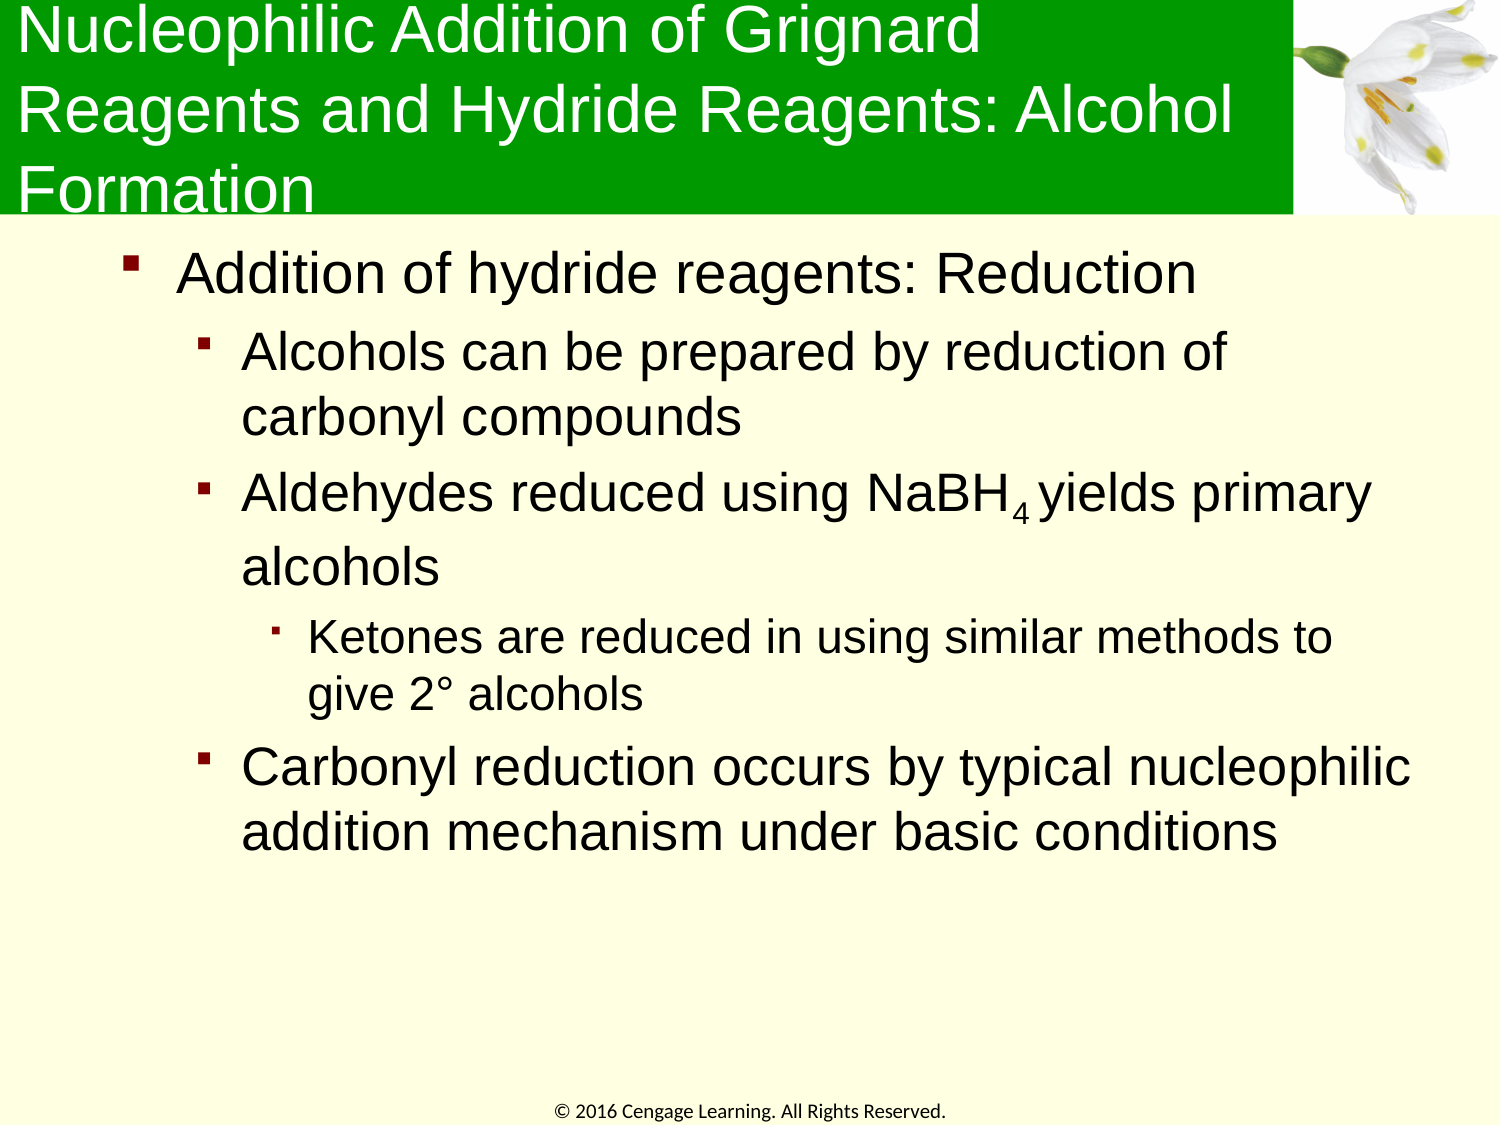

# Nucleophilic Addition of Grignard Reagents and Hydride Reagents: Alcohol Formation
Addition of hydride reagents: Reduction
Alcohols can be prepared by reduction of carbonyl compounds
Aldehydes reduced using NaBH4 yields primary alcohols
Ketones are reduced in using similar methods to give 2° alcohols
Carbonyl reduction occurs by typical nucleophilic addition mechanism under basic conditions